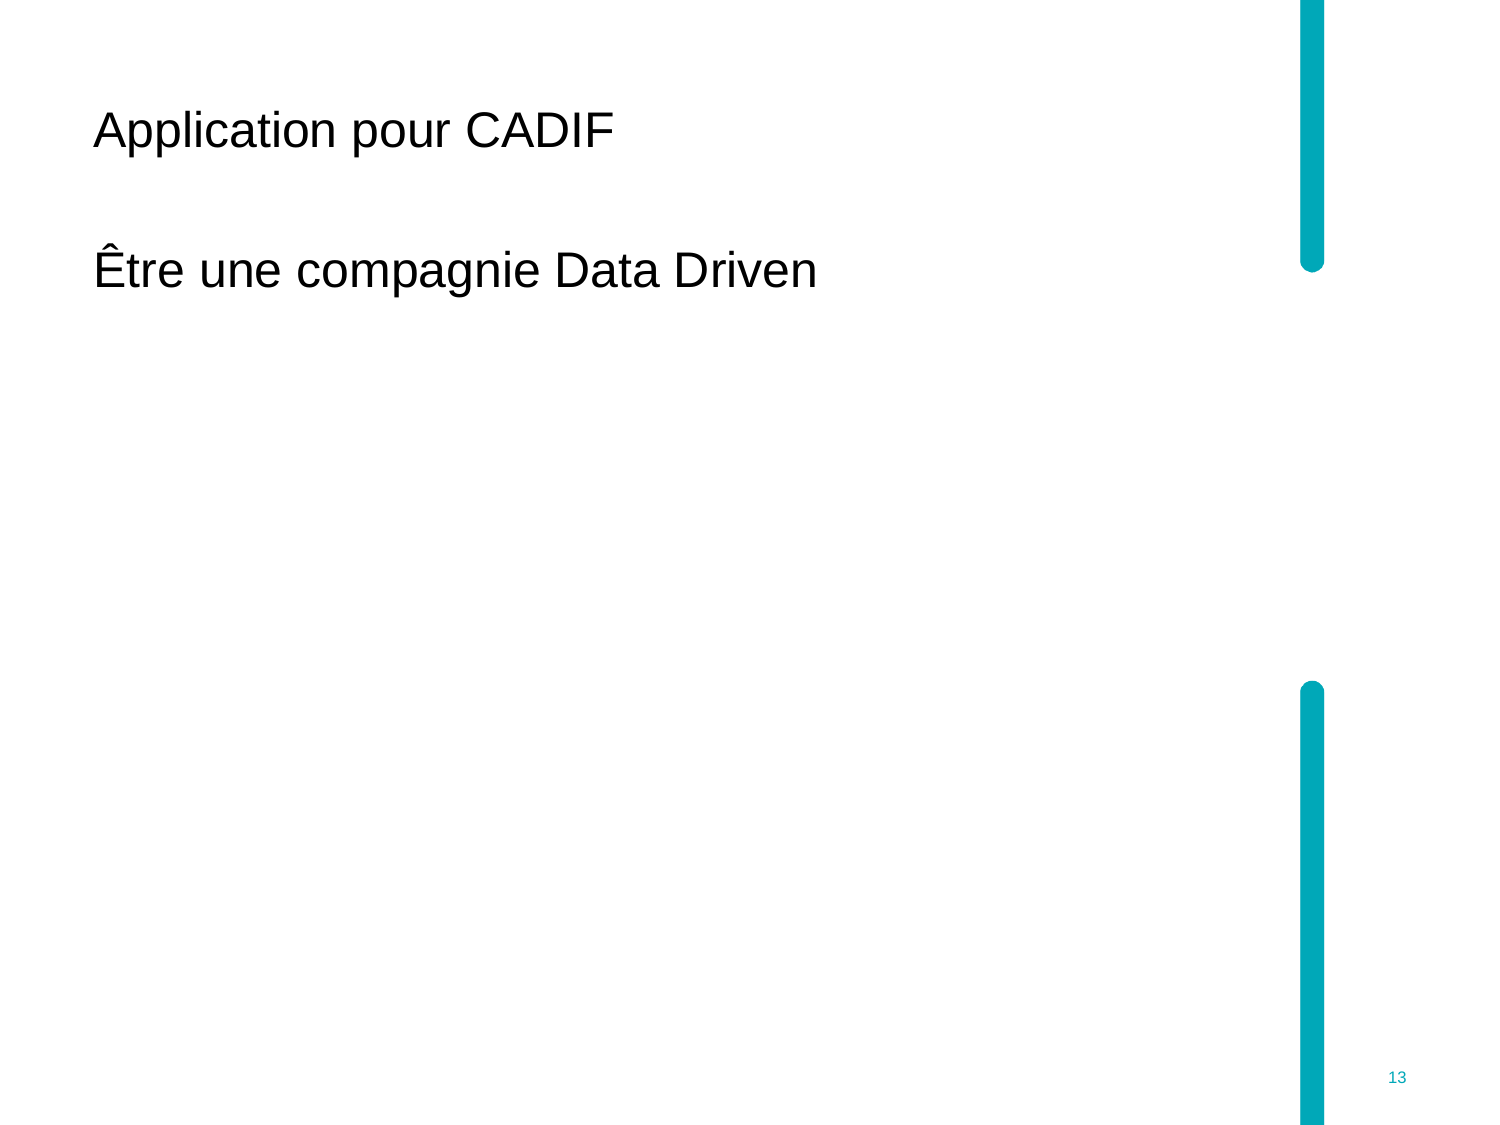

Application pour CADIF

Être une compagnie Data Driven
#

13